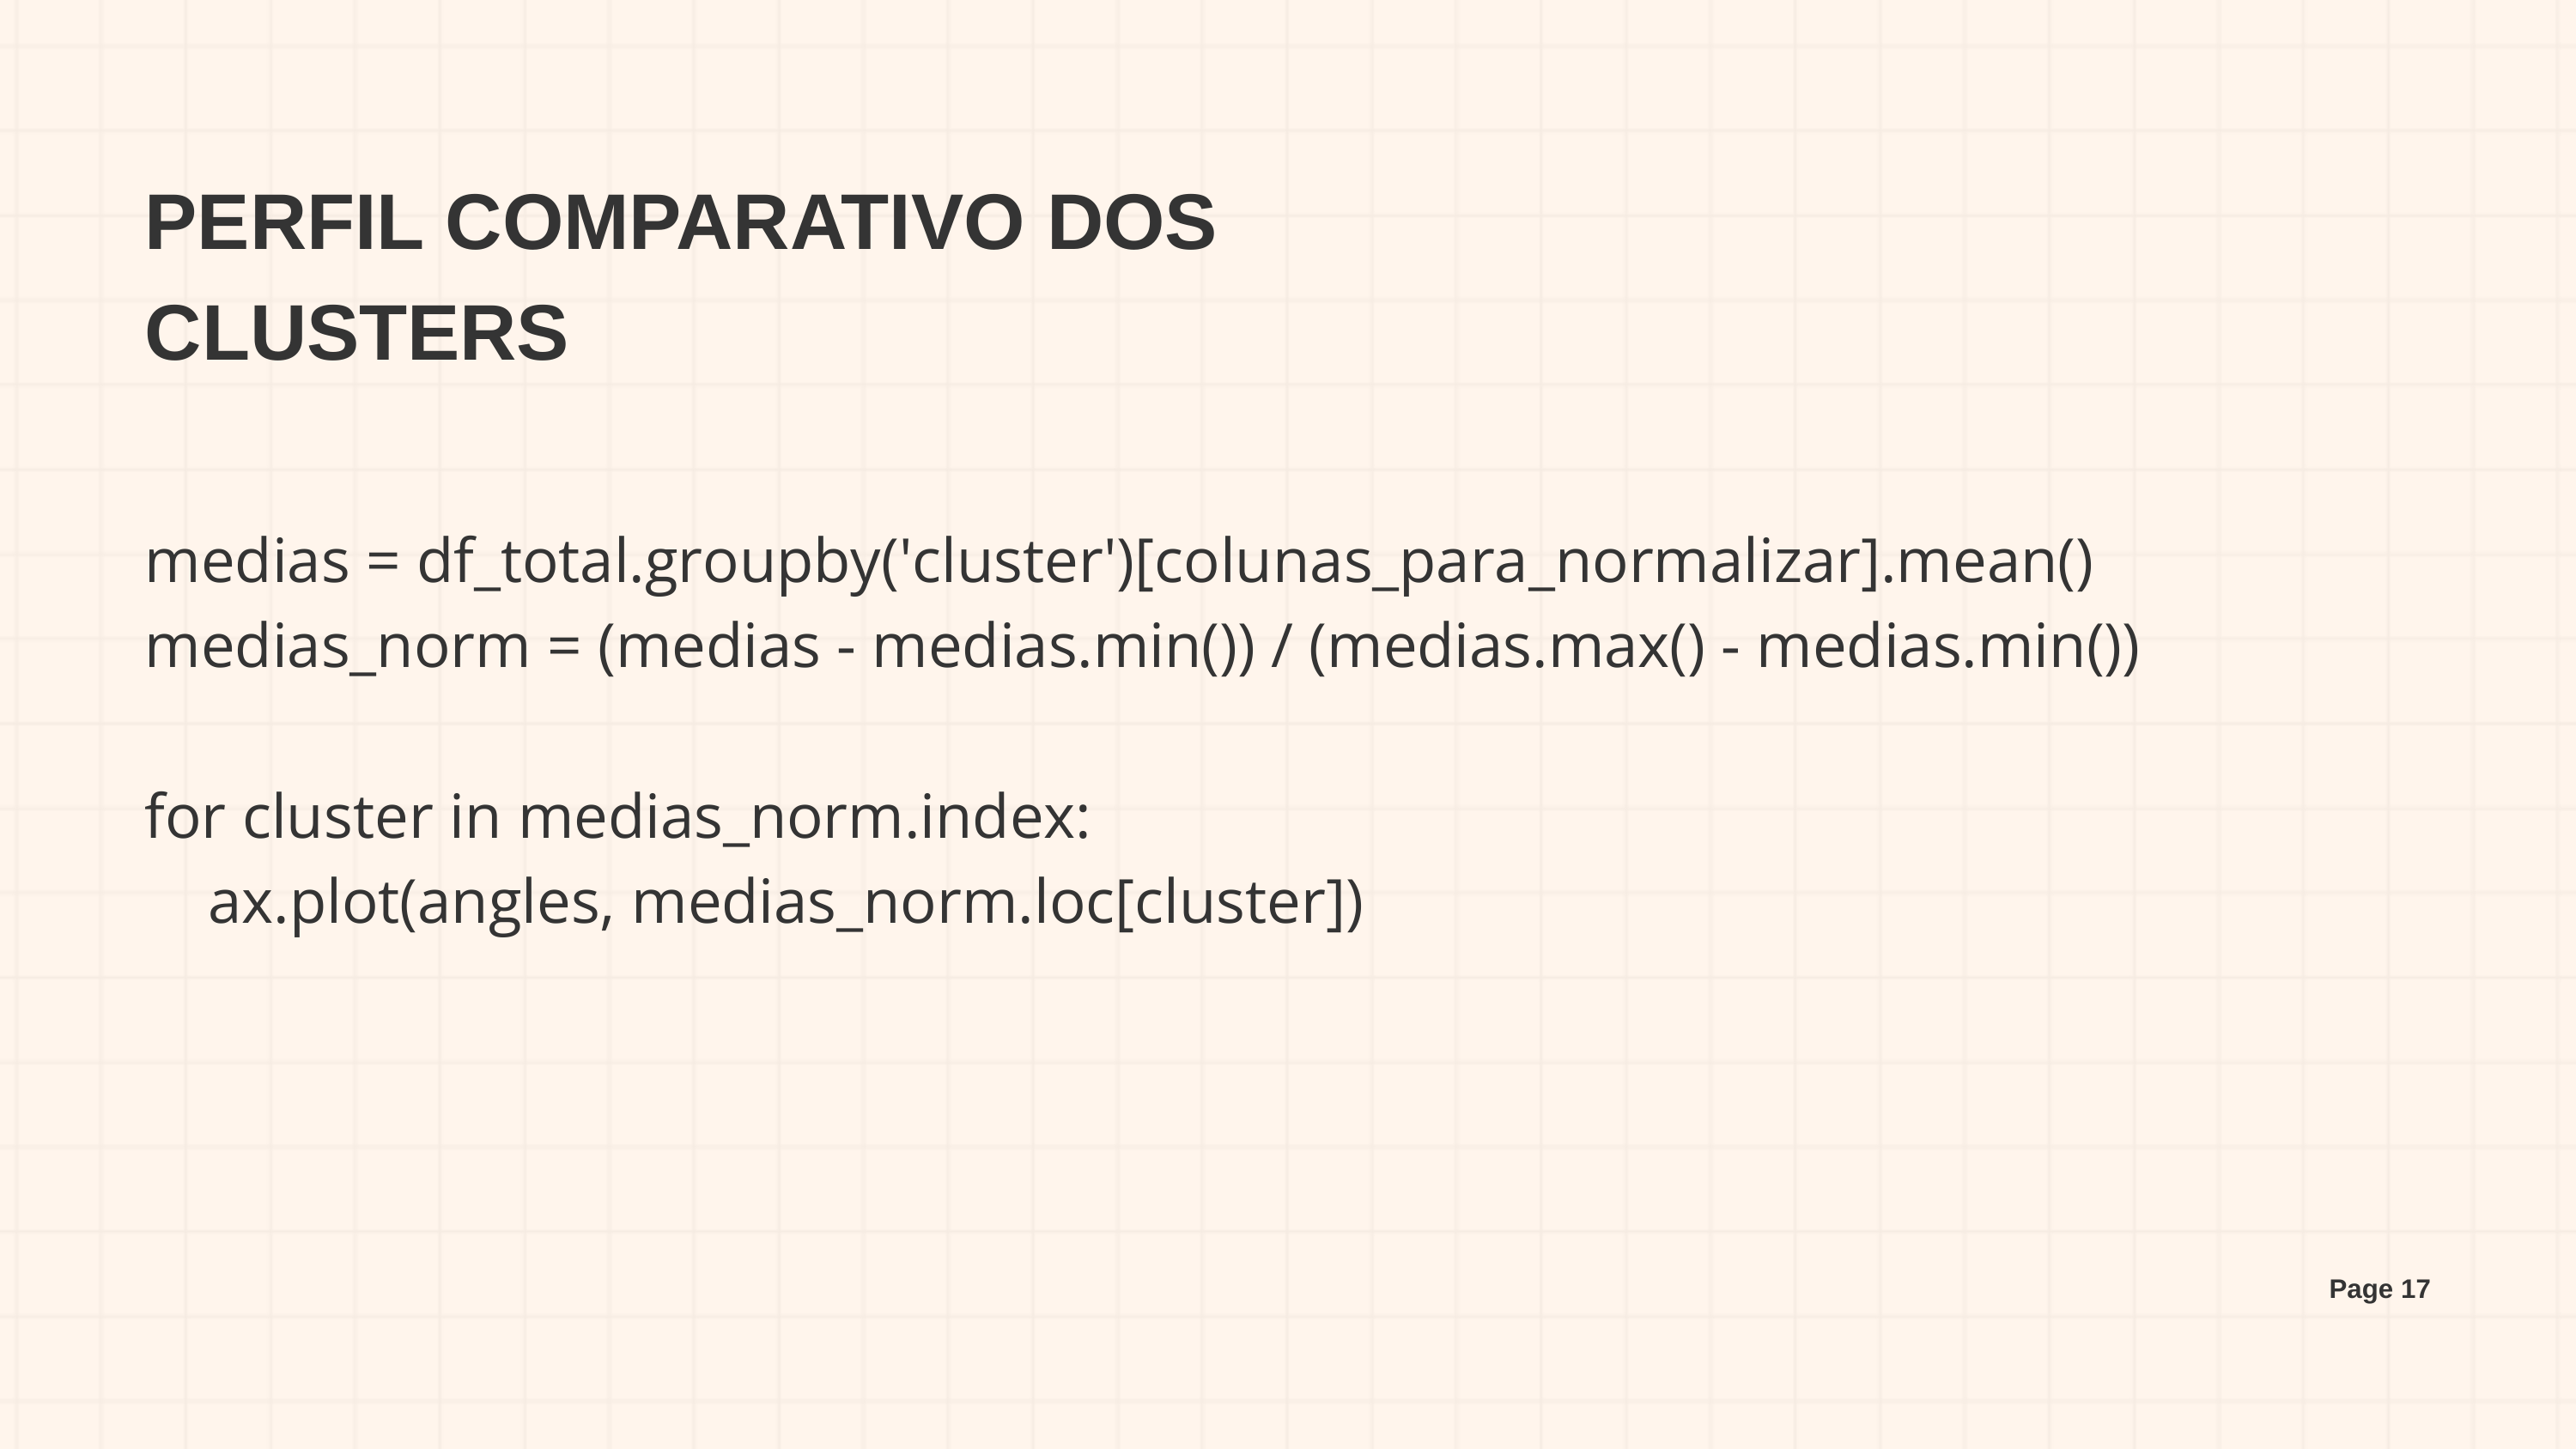

PERFIL COMPARATIVO DOS CLUSTERS
medias = df_total.groupby('cluster')[colunas_para_normalizar].mean()
medias_norm = (medias - medias.min()) / (medias.max() - medias.min())

for cluster in medias_norm.index:
    ax.plot(angles, medias_norm.loc[cluster])
Page 17